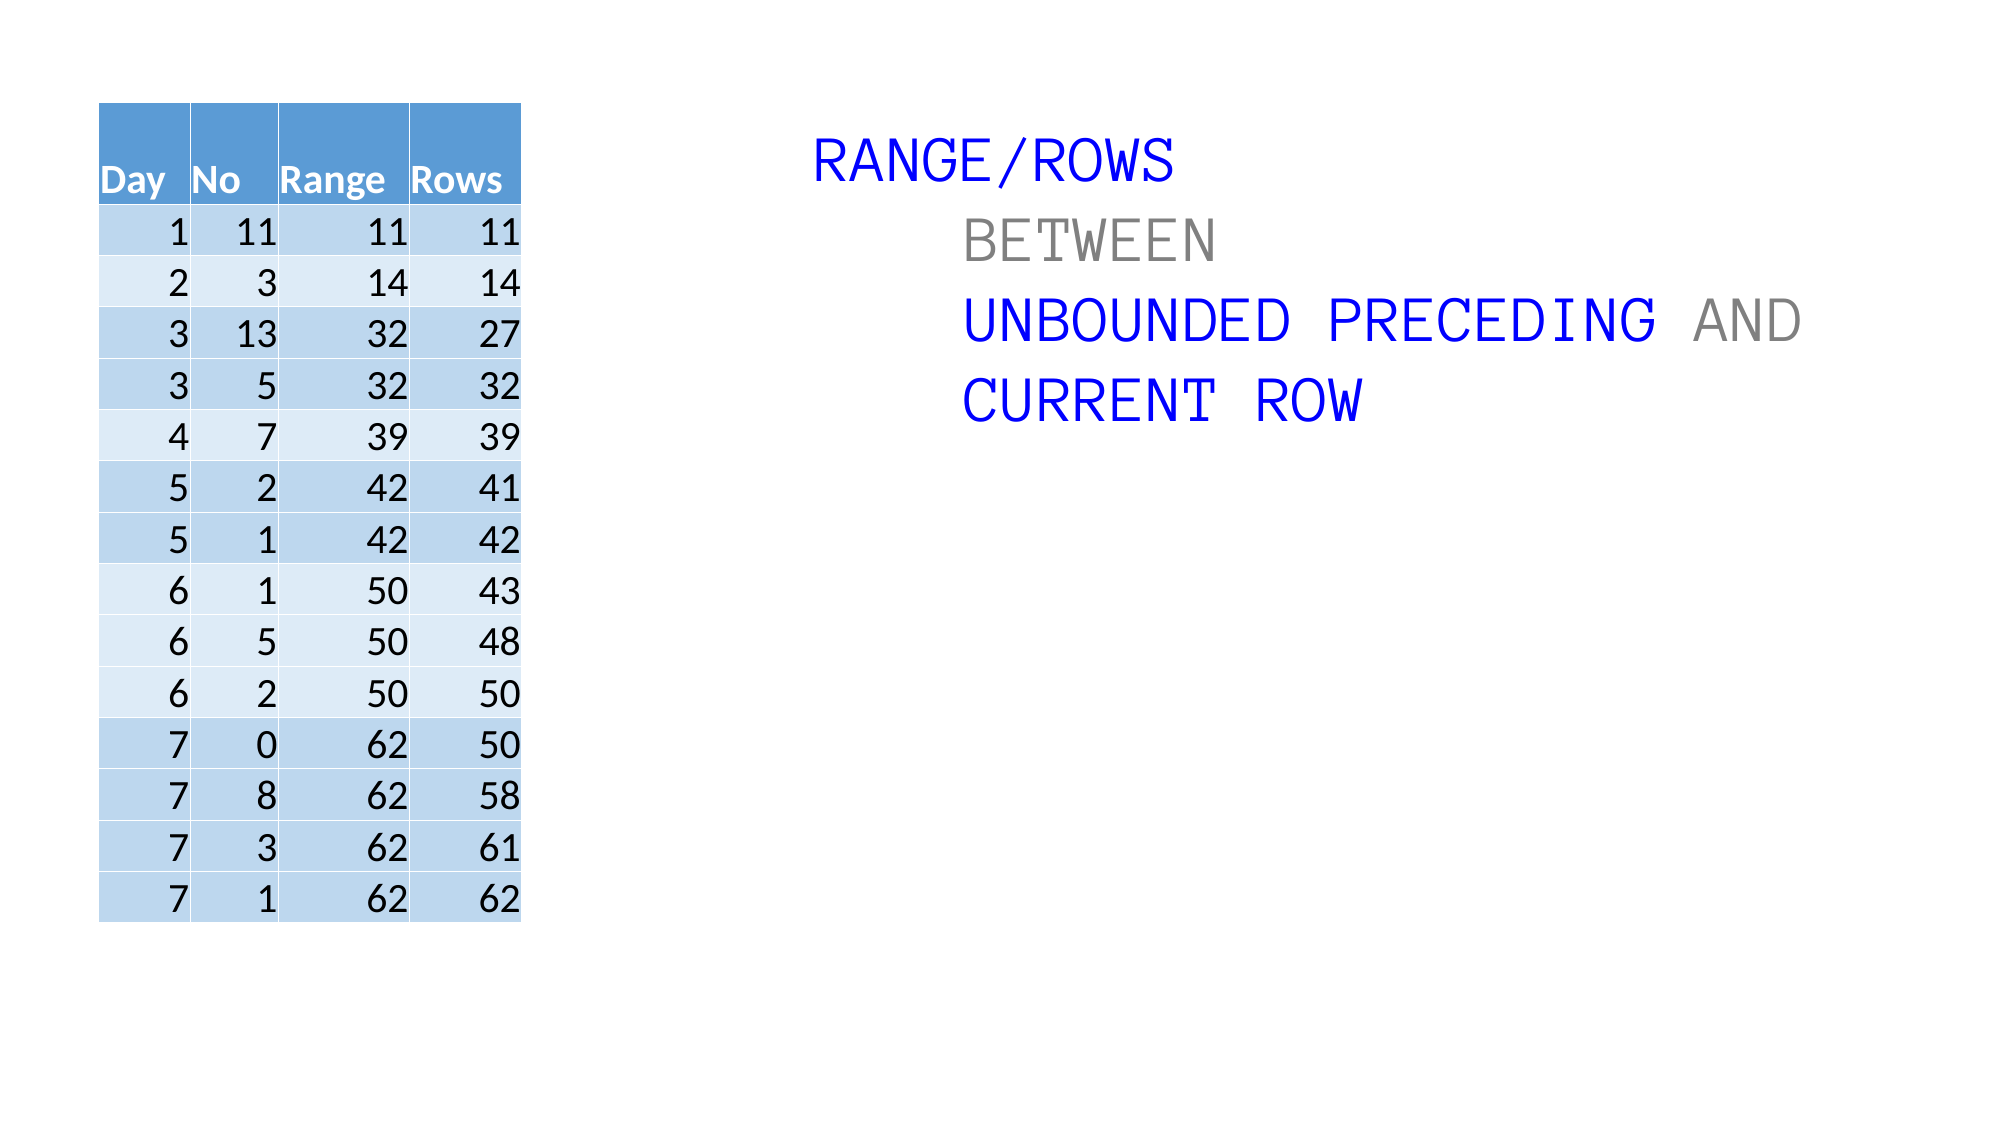

| Day | No | Range | Rows |
| --- | --- | --- | --- |
| 1 | 11 | 11 | 11 |
| 2 | 3 | 14 | 14 |
| 3 | 13 | 32 | 27 |
| 3 | 5 | 32 | 32 |
| 4 | 7 | 39 | 39 |
| 5 | 2 | 42 | 41 |
| 5 | 1 | 42 | 42 |
| 6 | 1 | 50 | 43 |
| 6 | 5 | 50 | 48 |
| 6 | 2 | 50 | 50 |
| 7 | 0 | 62 | 50 |
| 7 | 8 | 62 | 58 |
| 7 | 3 | 62 | 61 |
| 7 | 1 | 62 | 62 |
RANGE/ROWS
	BETWEEN
	UNBOUNDED PRECEDING AND
	CURRENT ROW